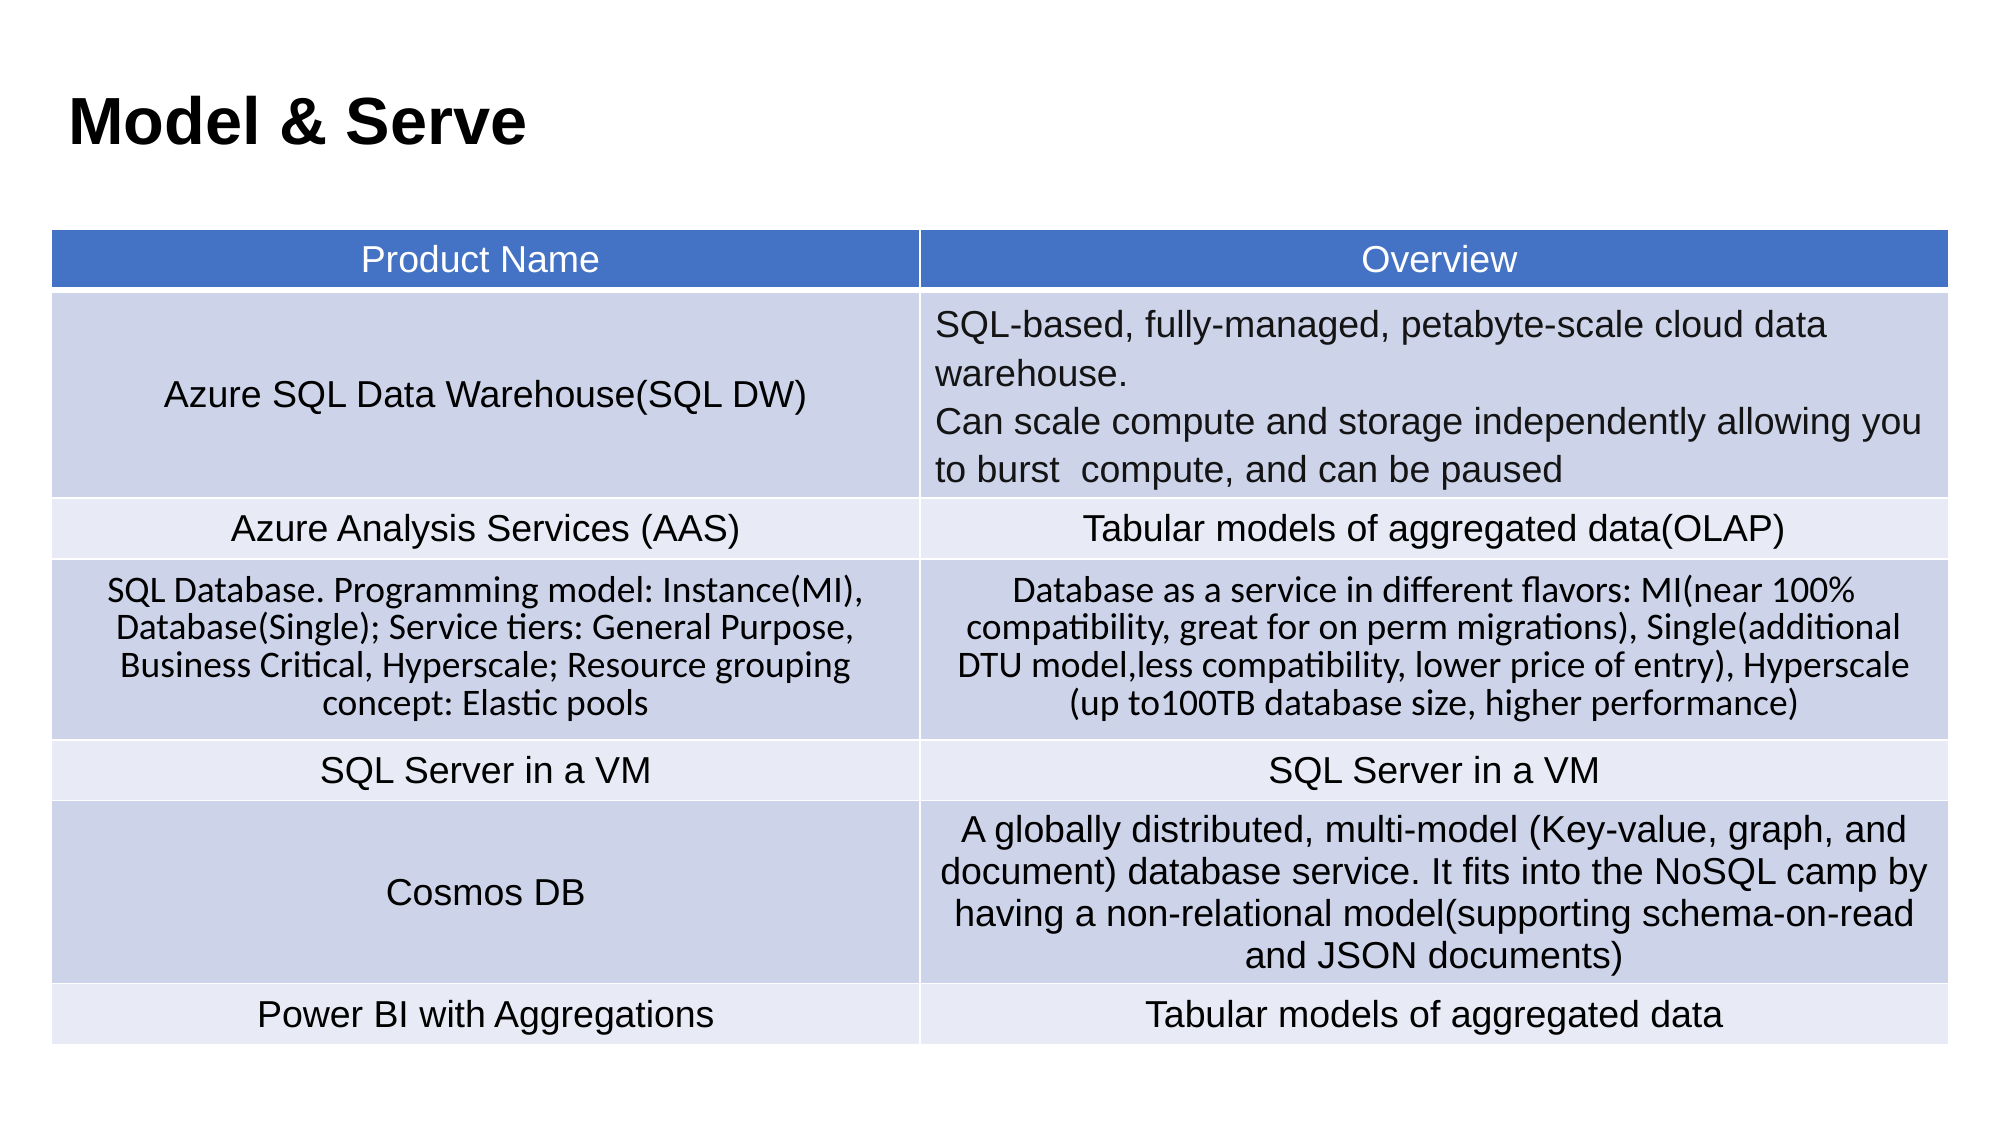

Model & Serve
| Product Name | Overview |
| --- | --- |
| Azure SQL Data Warehouse(SQL DW) | SQL-based, fully-managed, petabyte-scale cloud data warehouse. Can scale compute and storage independently allowing you to burst compute, and can be paused |
| Azure Analysis Services (AAS) | Tabular models of aggregated data(OLAP) |
| SQL Database. Programming model: Instance(MI), Database(Single); Service tiers: General Purpose, Business Critical, Hyperscale; Resource grouping concept: Elastic pools | Database as a service in different flavors: MI(near 100% compatibility, great for on perm migrations), Single(additional DTU model,less compatibility, lower price of entry), Hyperscale (up to100TB database size, higher performance) |
| SQL Server in a VM | SQL Server in a VM |
| Cosmos DB | A globally distributed, multi-model (Key-value, graph, and document) database service. It fits into the NoSQL camp by having a non-relational model(supporting schema-on-read and JSON documents) |
| Power BI with Aggregations | Tabular models of aggregated data |